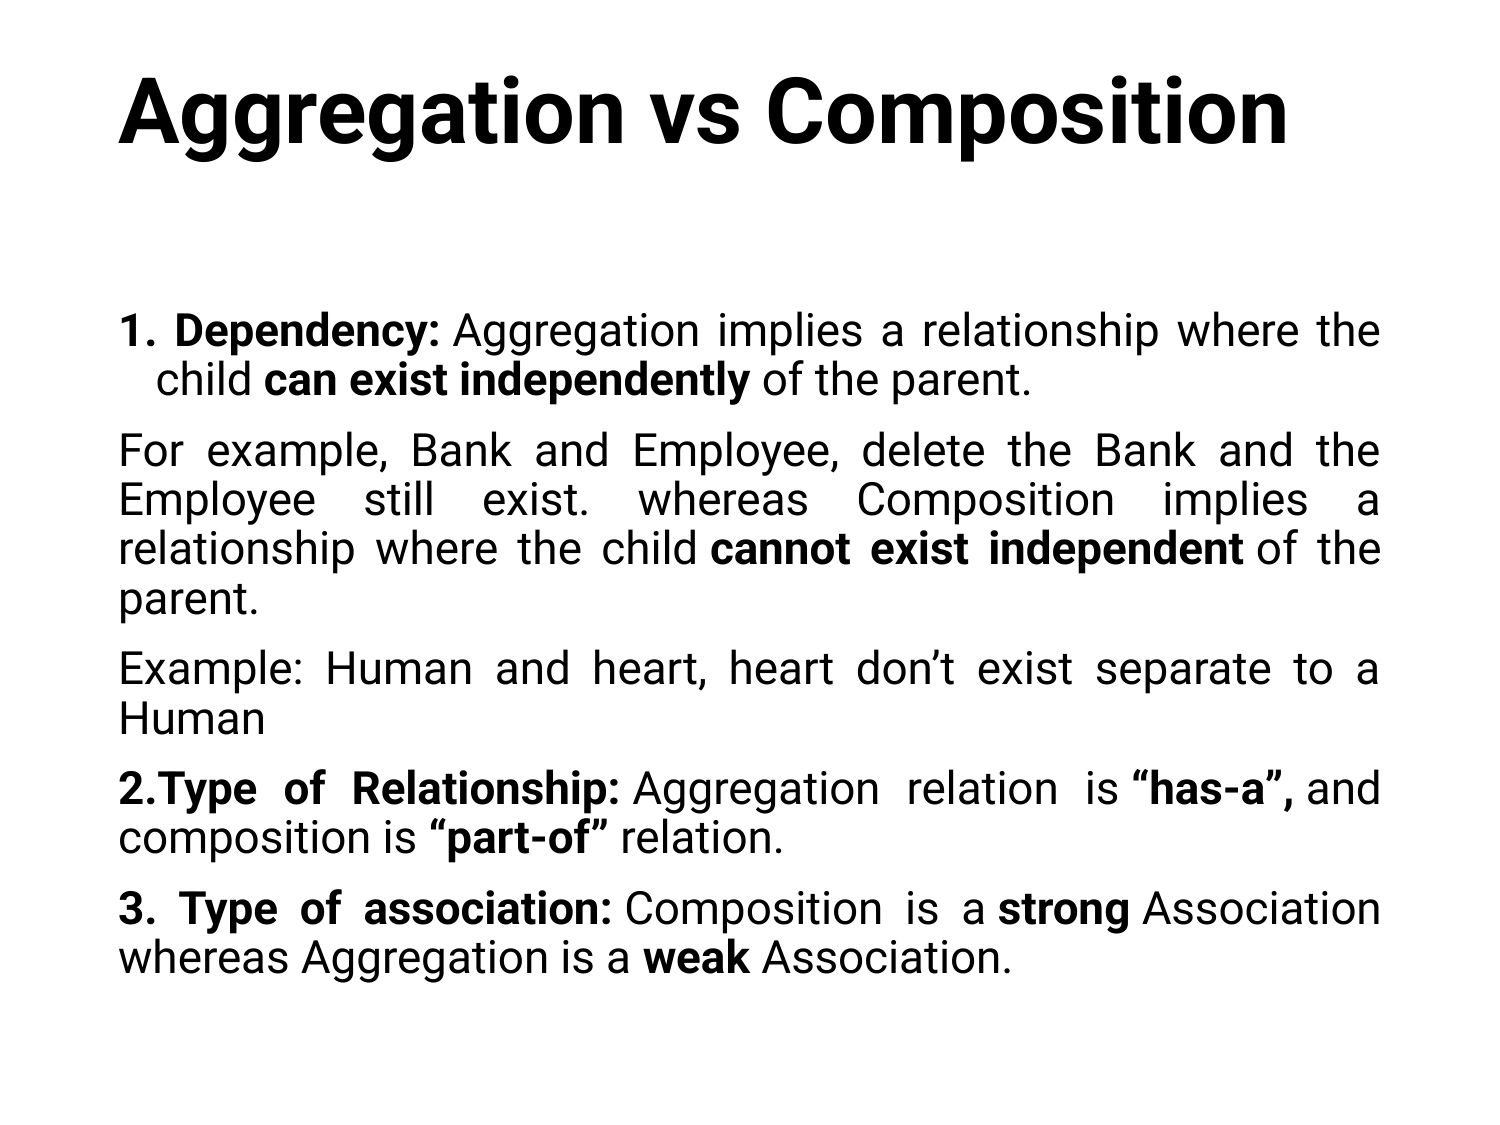

# Aggregation vs Composition
 Dependency: Aggregation implies a relationship where the child can exist independently of the parent.
For example, Bank and Employee, delete the Bank and the Employee still exist. whereas Composition implies a relationship where the child cannot exist independent of the parent.
Example: Human and heart, heart don’t exist separate to a Human
2.Type of Relationship: Aggregation relation is “has-a”, and composition is “part-of” relation.
3. Type of association: Composition is a strong Association whereas Aggregation is a weak Association.